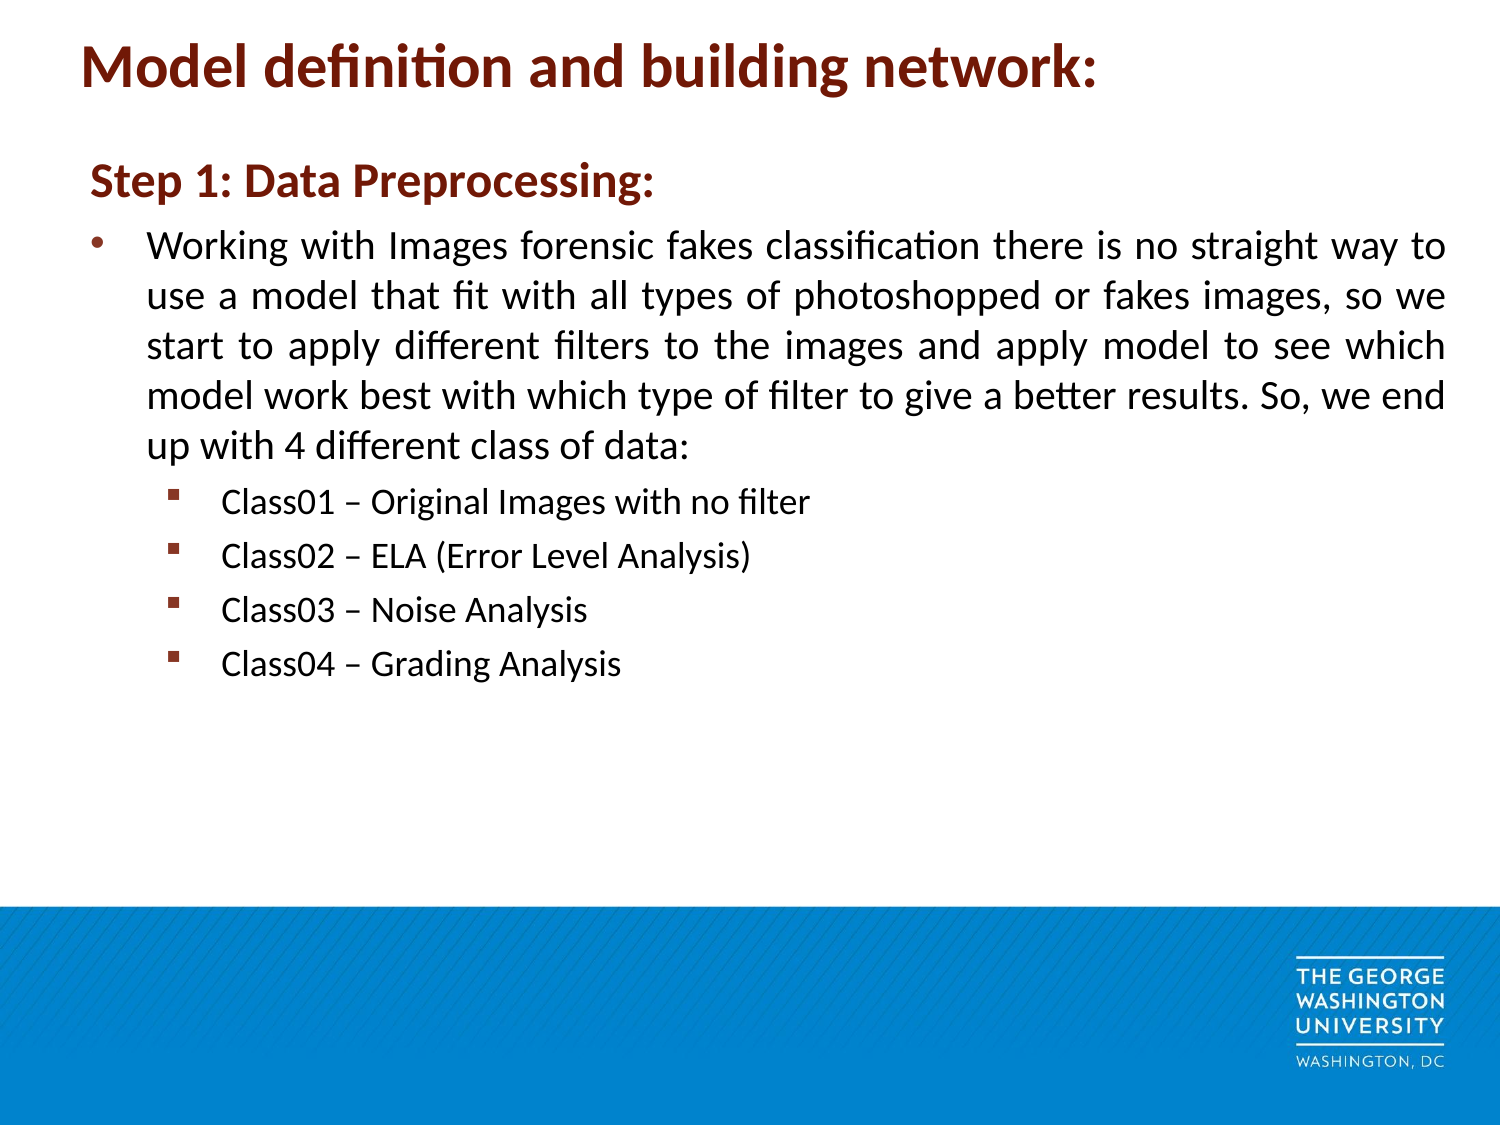

# Model definition and building network:
Step 1: Data Preprocessing:
Working with Images forensic fakes classification there is no straight way to use a model that fit with all types of photoshopped or fakes images, so we start to apply different filters to the images and apply model to see which model work best with which type of filter to give a better results. So, we end up with 4 different class of data:
Class01 – Original Images with no filter
Class02 – ELA (Error Level Analysis)
Class03 – Noise Analysis
Class04 – Grading Analysis